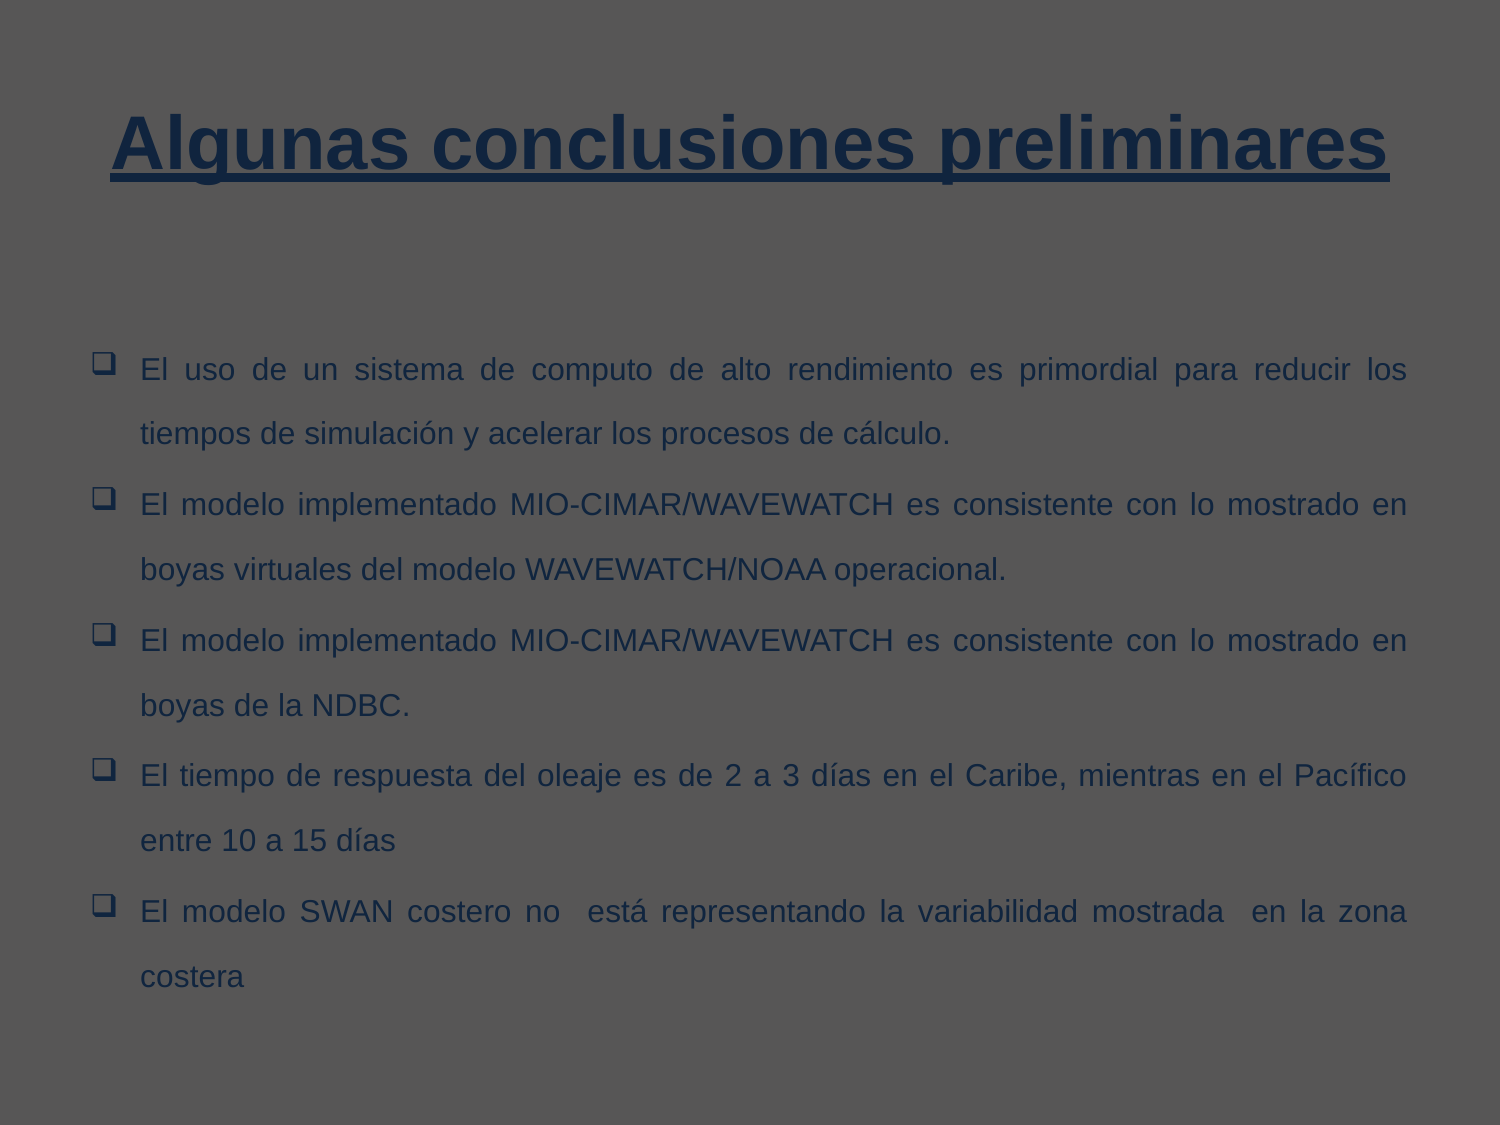

# Algunas conclusiones preliminares
El uso de un sistema de computo de alto rendimiento es primordial para reducir los tiempos de simulación y acelerar los procesos de cálculo.
El modelo implementado MIO-CIMAR/WAVEWATCH es consistente con lo mostrado en boyas virtuales del modelo WAVEWATCH/NOAA operacional.
El modelo implementado MIO-CIMAR/WAVEWATCH es consistente con lo mostrado en boyas de la NDBC.
El tiempo de respuesta del oleaje es de 2 a 3 días en el Caribe, mientras en el Pacífico entre 10 a 15 días
El modelo SWAN costero no  está representando la variabilidad mostrada  en la zona costera